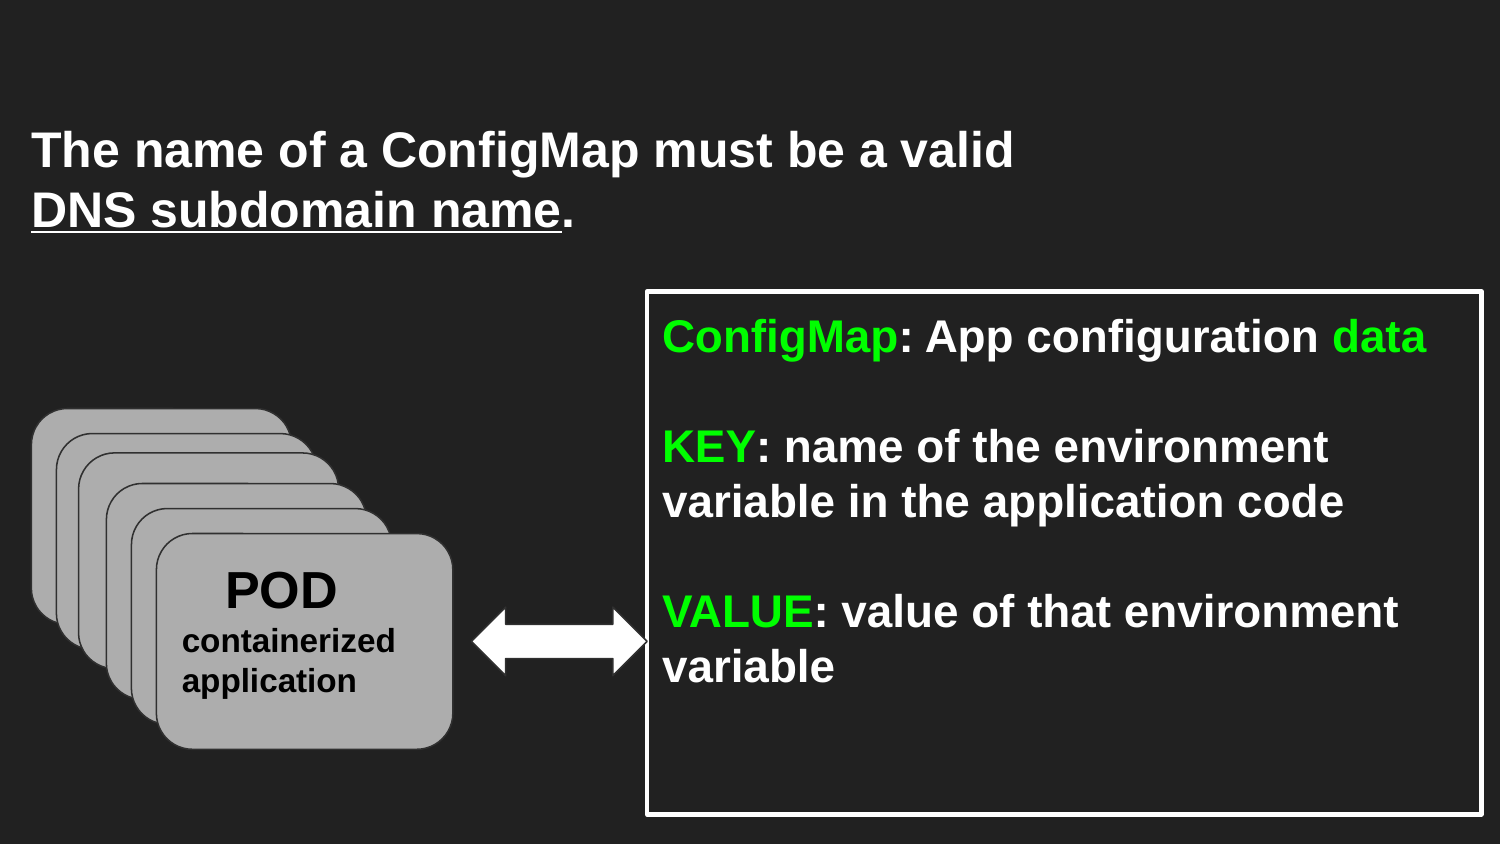

The name of a ConfigMap must be a valid DNS subdomain name.

ConfigMap: App configuration data

KEY: name of the environment variable in the application code

VALUE: value of that environment variable

   POD
containerized
application